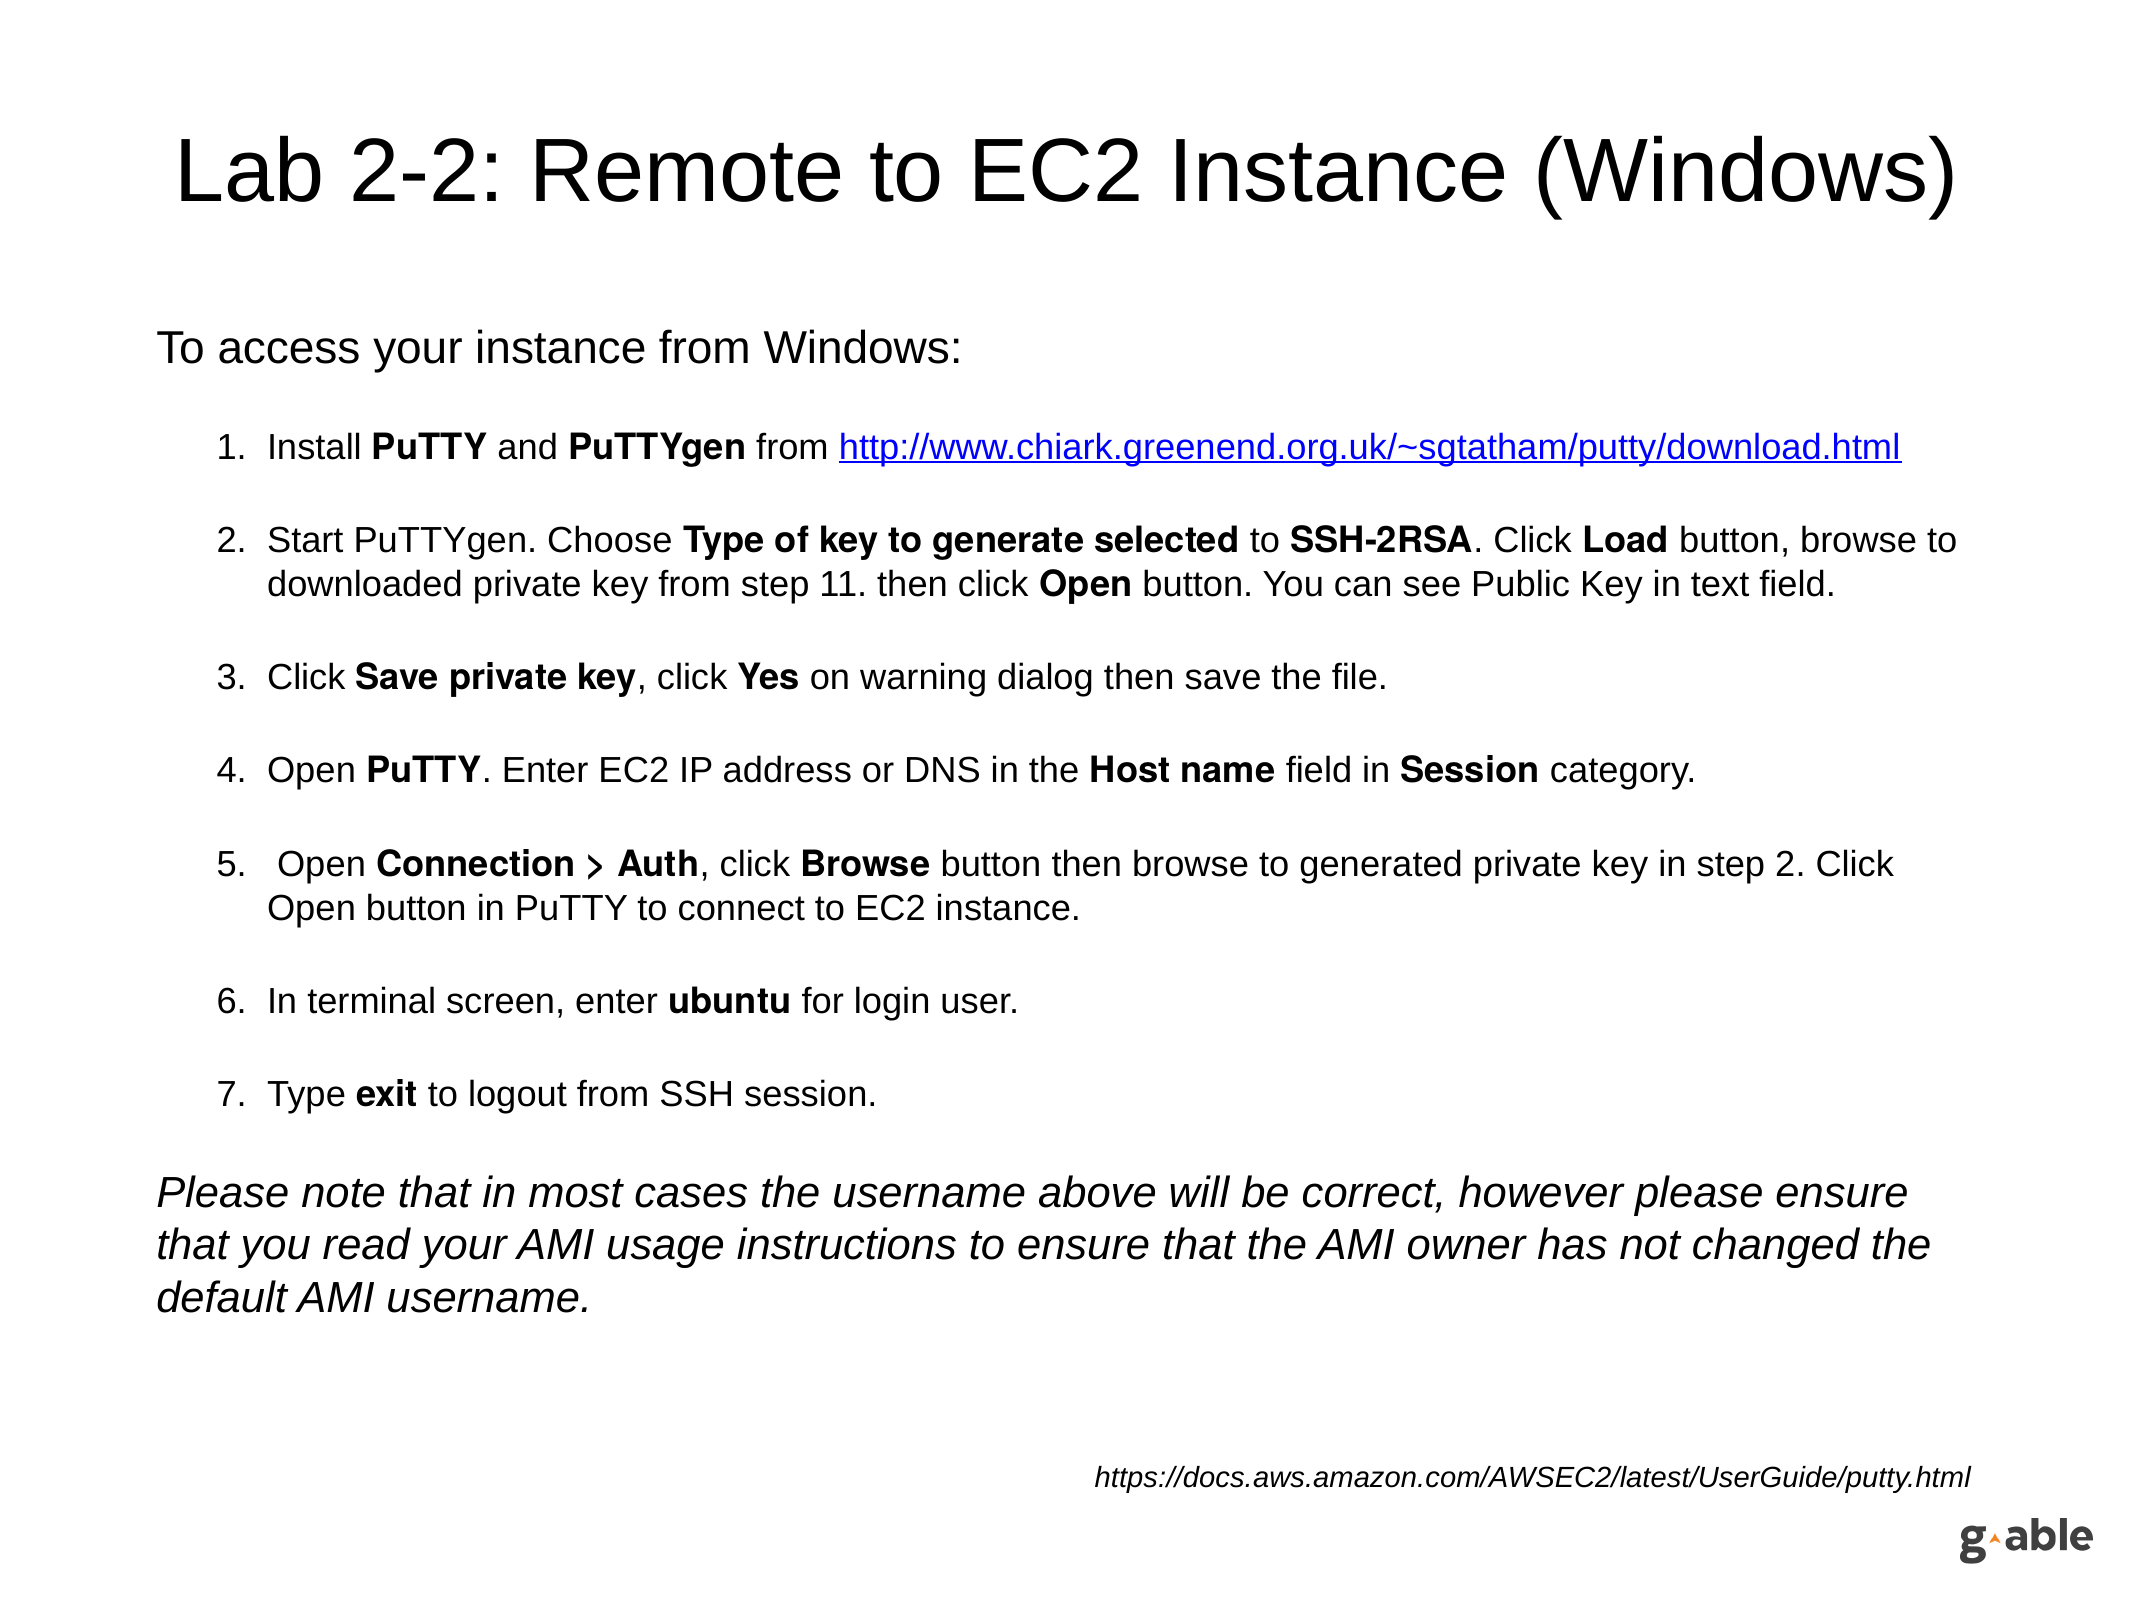

# Lab 2-2: Remote to EC2 Instance (Windows)
To access your instance from Windows:
Install PuTTY and PuTTYgen from http://www.chiark.greenend.org.uk/~sgtatham/putty/download.html
Start PuTTYgen. Choose Type of key to generate selected to SSH-2RSA. Click Load button, browse to downloaded private key from step 11. then click Open button. You can see Public Key in text field.
Click Save private key, click Yes on warning dialog then save the file.
Open PuTTY. Enter EC2 IP address or DNS in the Host name field in Session category.
 Open Connection > Auth, click Browse button then browse to generated private key in step 2. Click Open button in PuTTY to connect to EC2 instance.
In terminal screen, enter ubuntu for login user.
Type exit to logout from SSH session.
Please note that in most cases the username above will be correct, however please ensure that you read your AMI usage instructions to ensure that the AMI owner has not changed the default AMI username.
https://docs.aws.amazon.com/AWSEC2/latest/UserGuide/putty.html
26